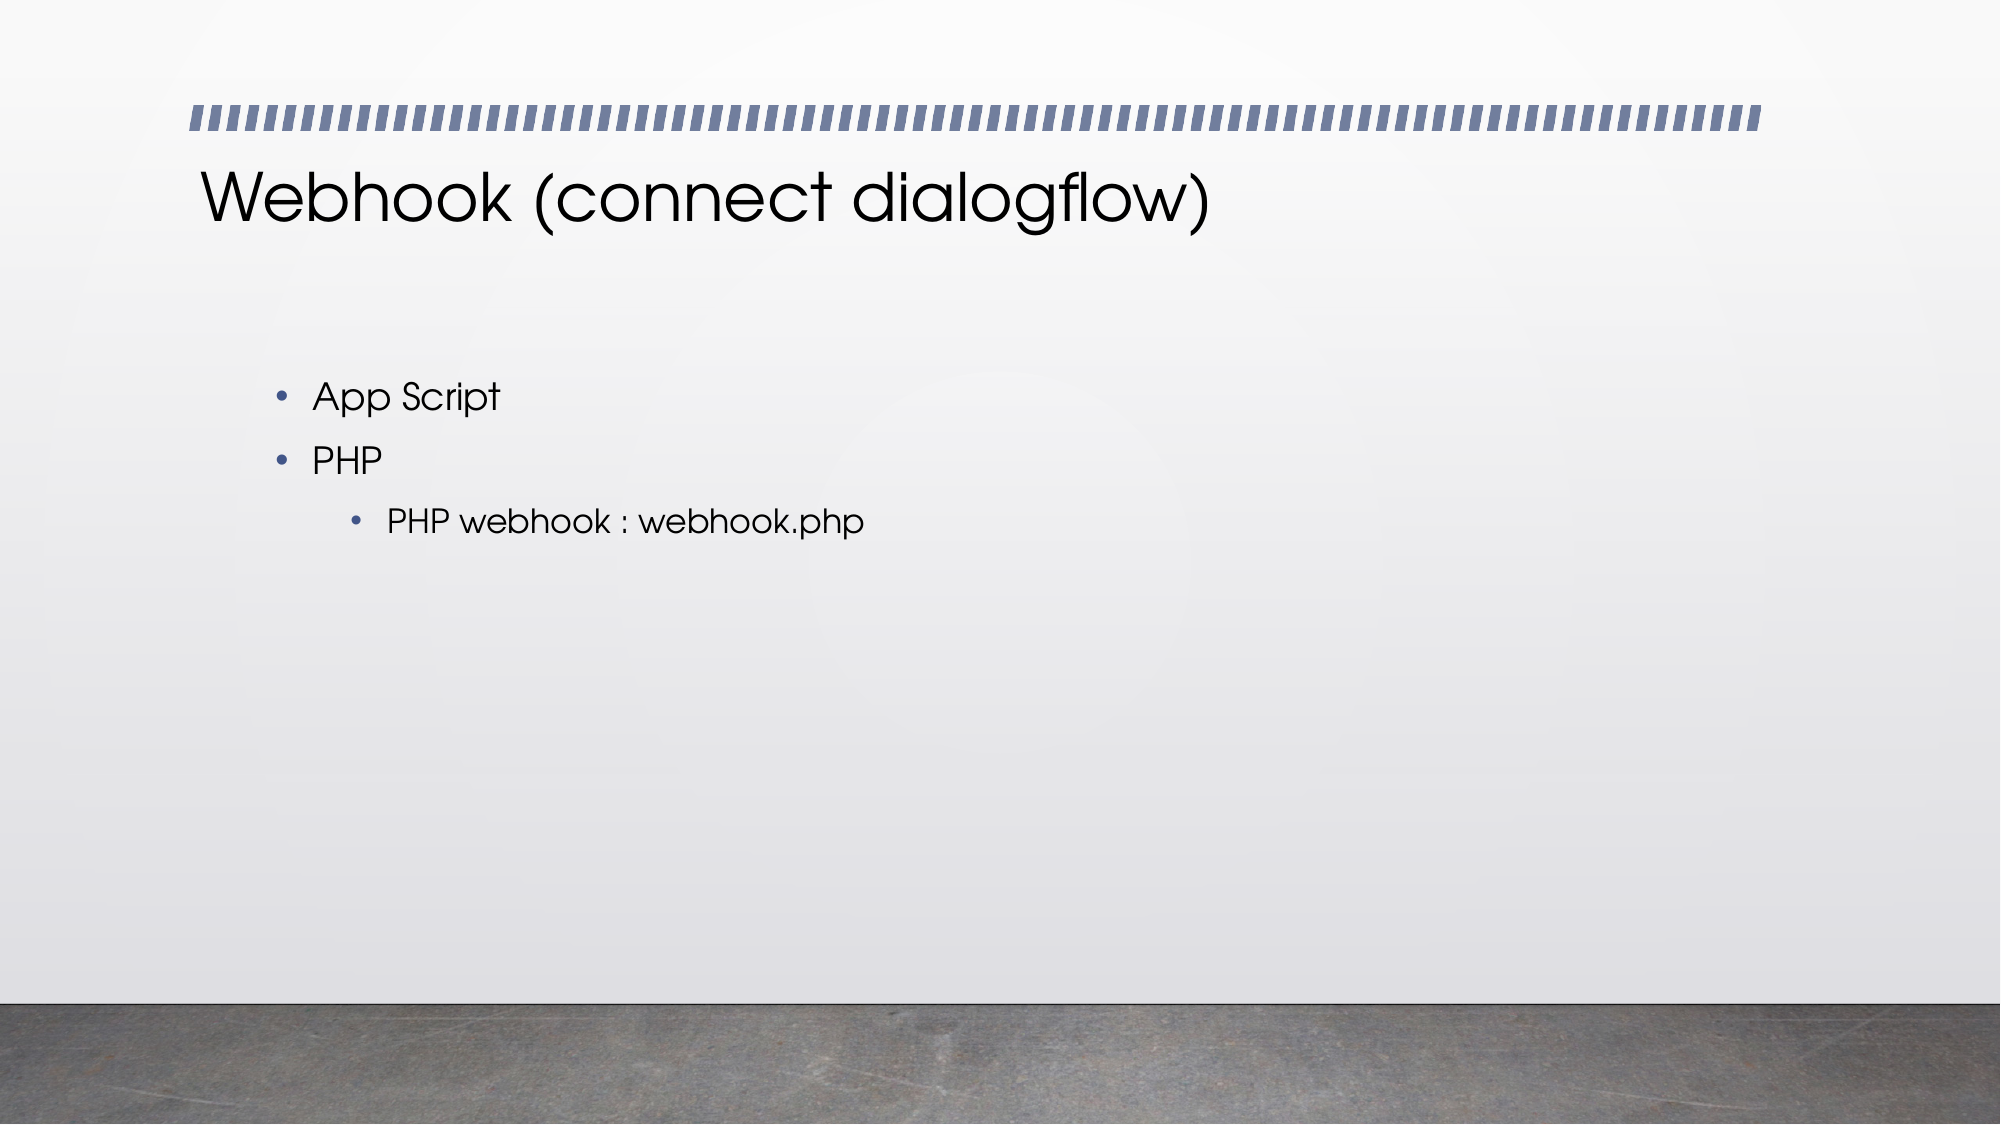

# Webhook (connect dialogflow)
App Script
PHP
PHP webhook : webhook.php